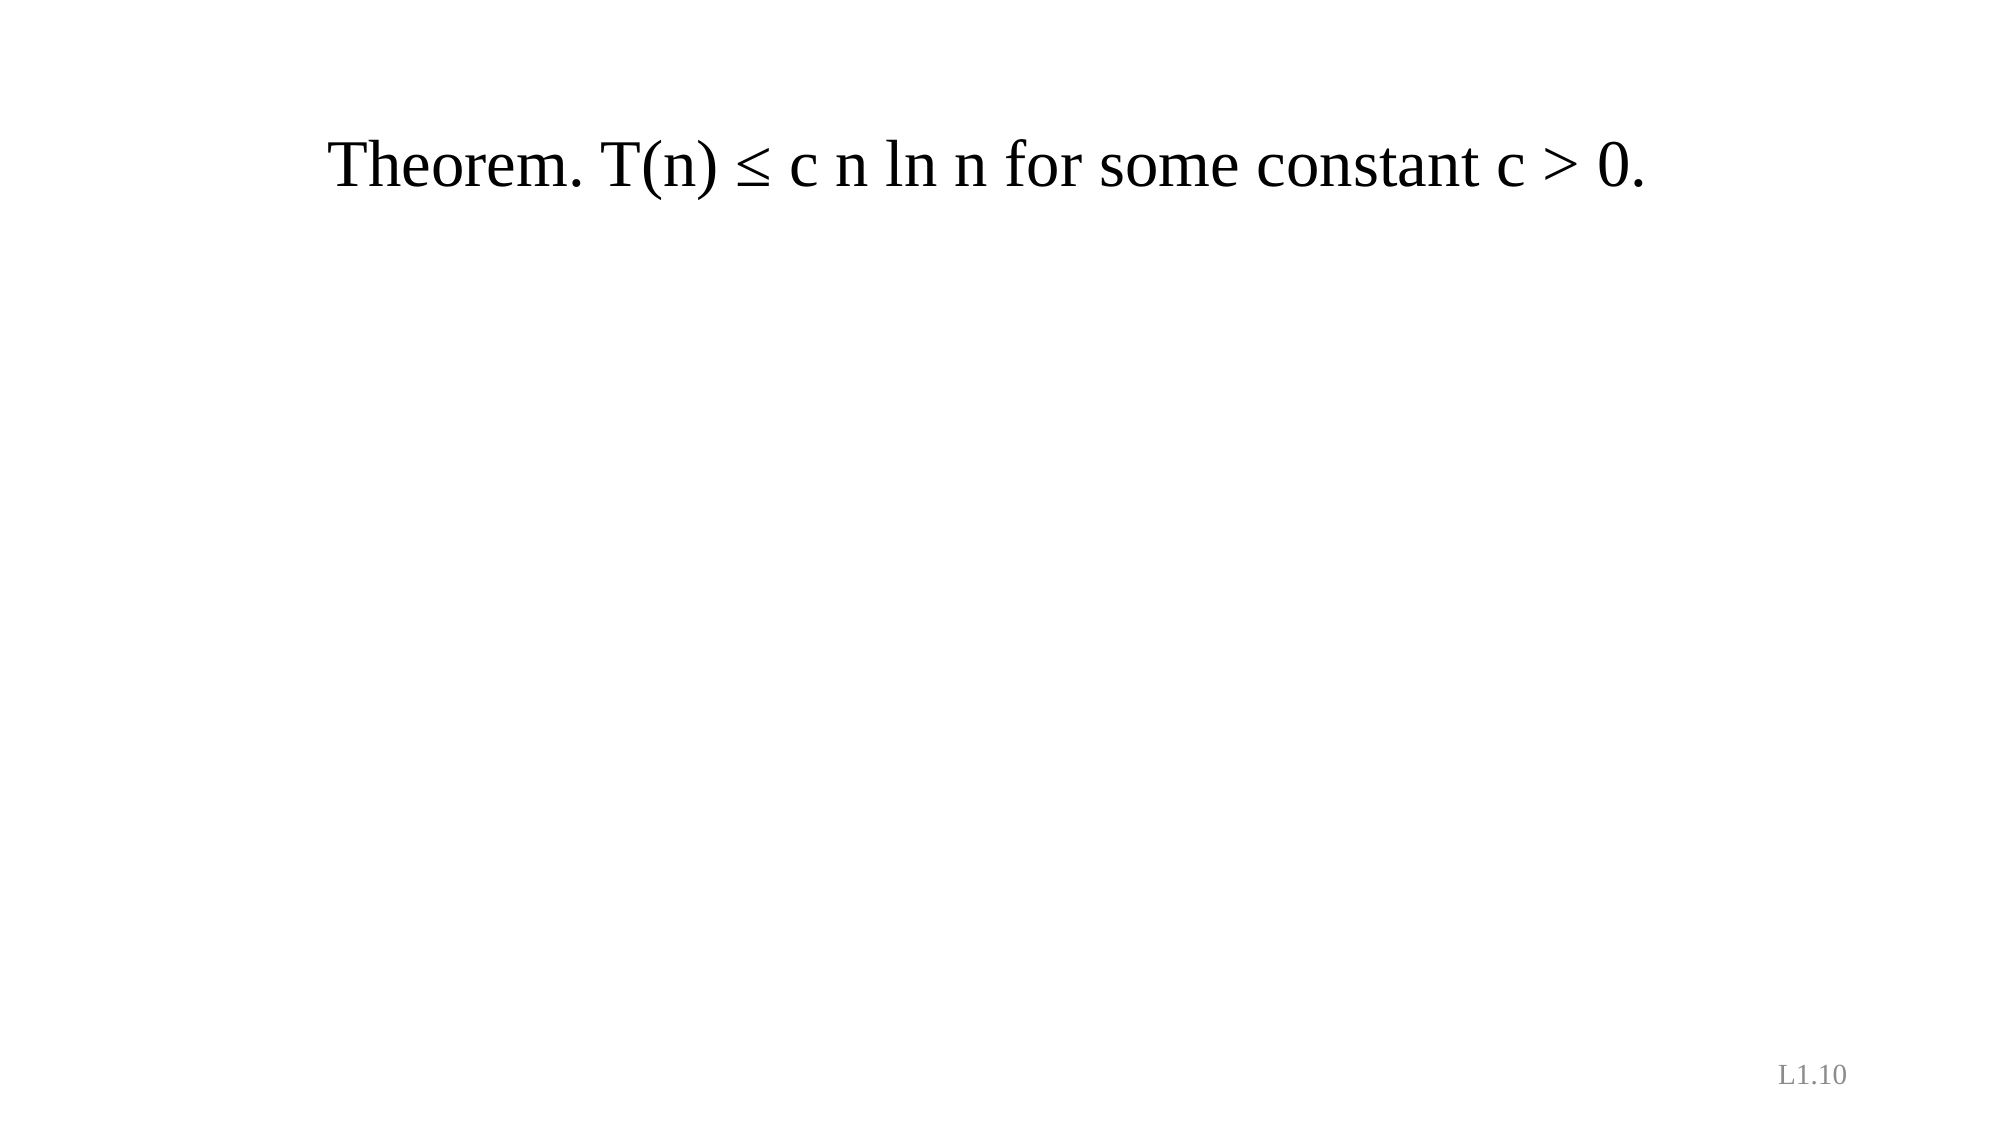

Theorem. T(n) ≤ c n ln n for some constant c > 0.

L1.10